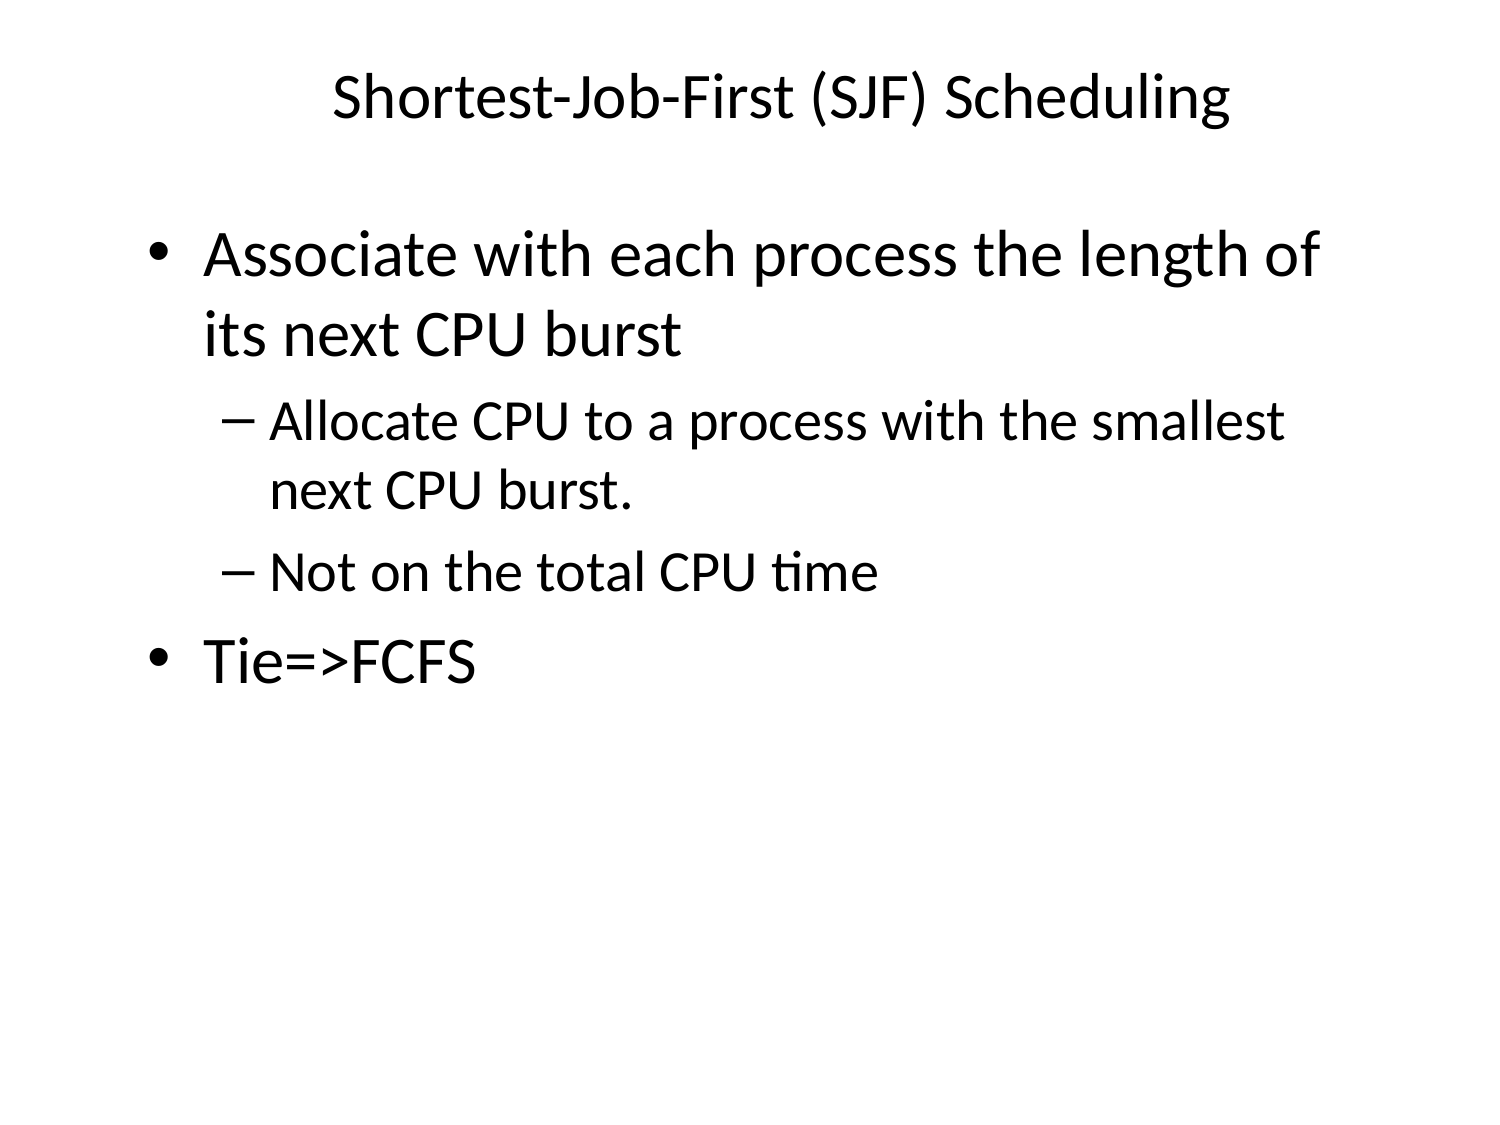

# Shortest-Job-First (SJF) Scheduling
Associate with each process the length of its next CPU burst
Allocate CPU to a process with the smallest next CPU burst.
Not on the total CPU time
Tie=>FCFS